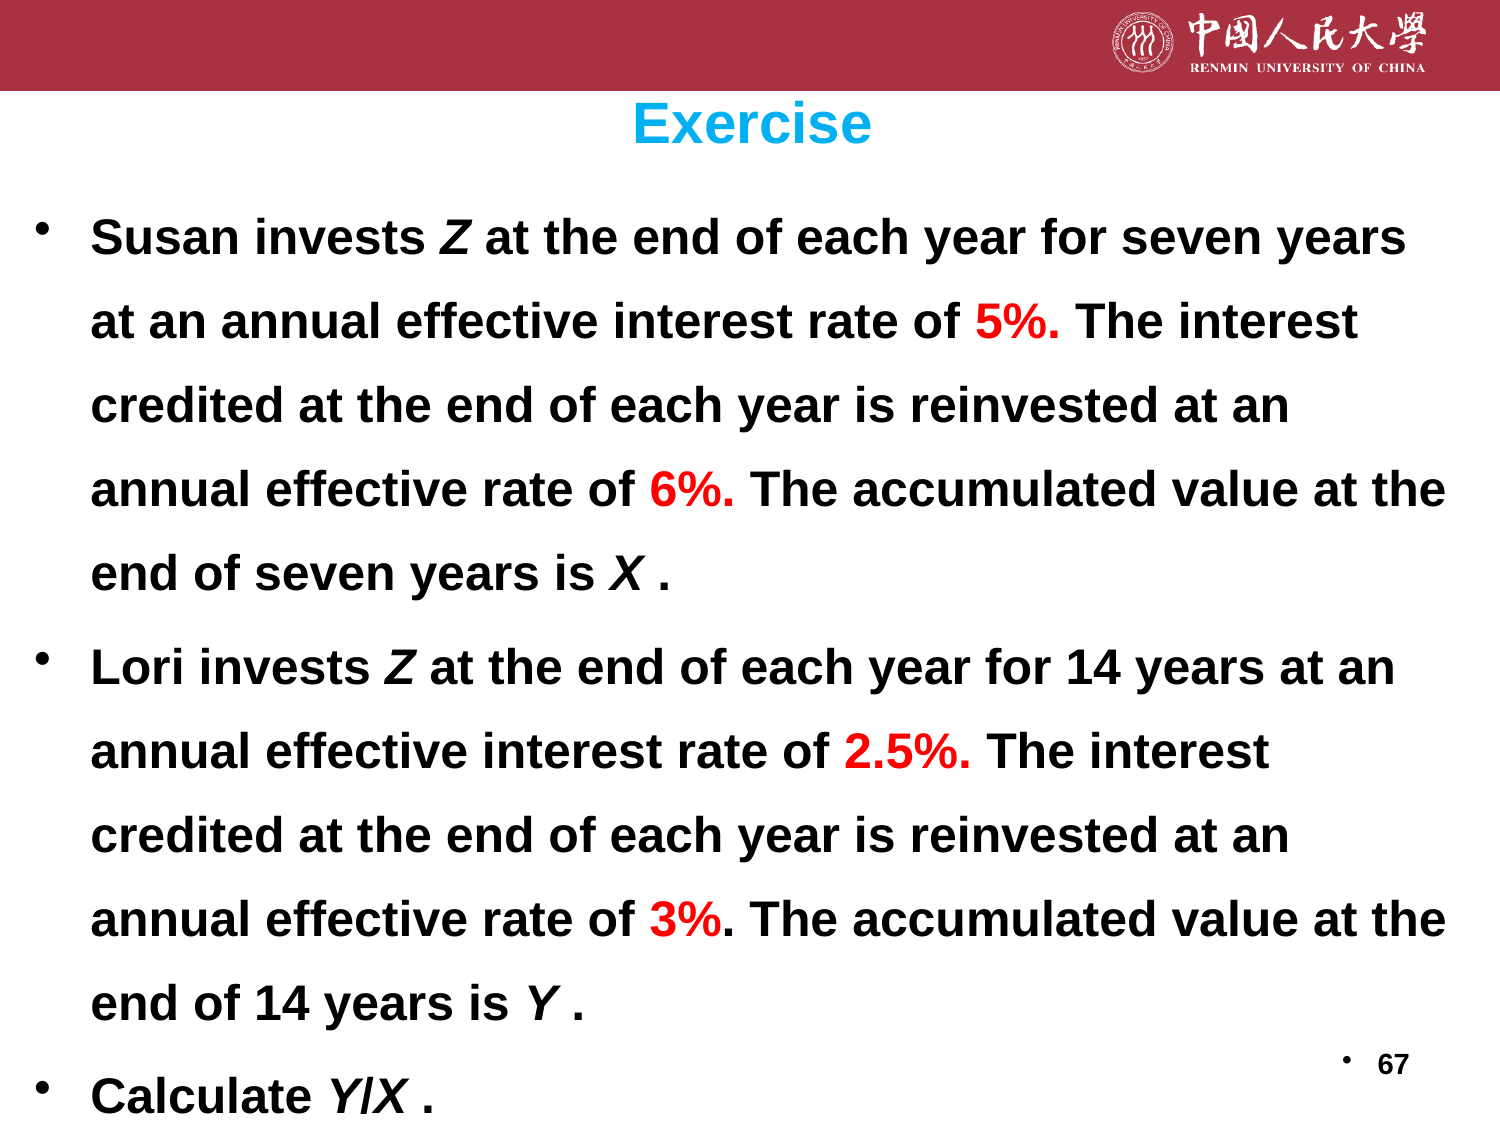

# Exercise
Susan invests Z at the end of each year for seven years at an annual effective interest rate of 5%. The interest credited at the end of each year is reinvested at an annual effective rate of 6%. The accumulated value at the end of seven years is X .
Lori invests Z at the end of each year for 14 years at an annual effective interest rate of 2.5%. The interest credited at the end of each year is reinvested at an annual effective rate of 3%. The accumulated value at the end of 14 years is Y .
Calculate Y/X .
67